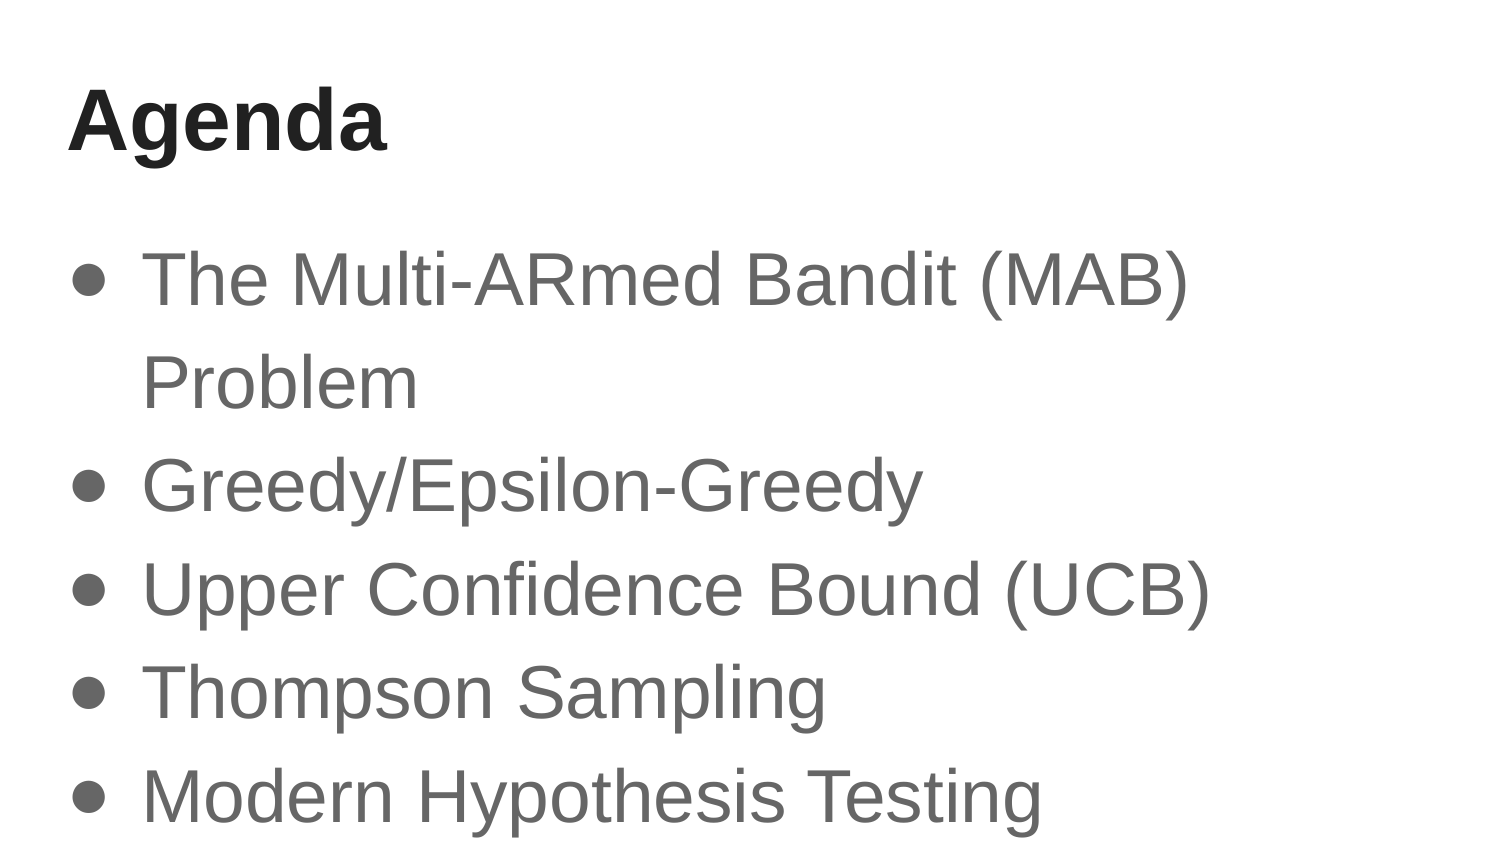

# Agenda
The Multi-ARmed Bandit (MAB) Problem
Greedy/Epsilon-Greedy
Upper Confidence Bound (UCB)
Thompson Sampling
Modern Hypothesis Testing